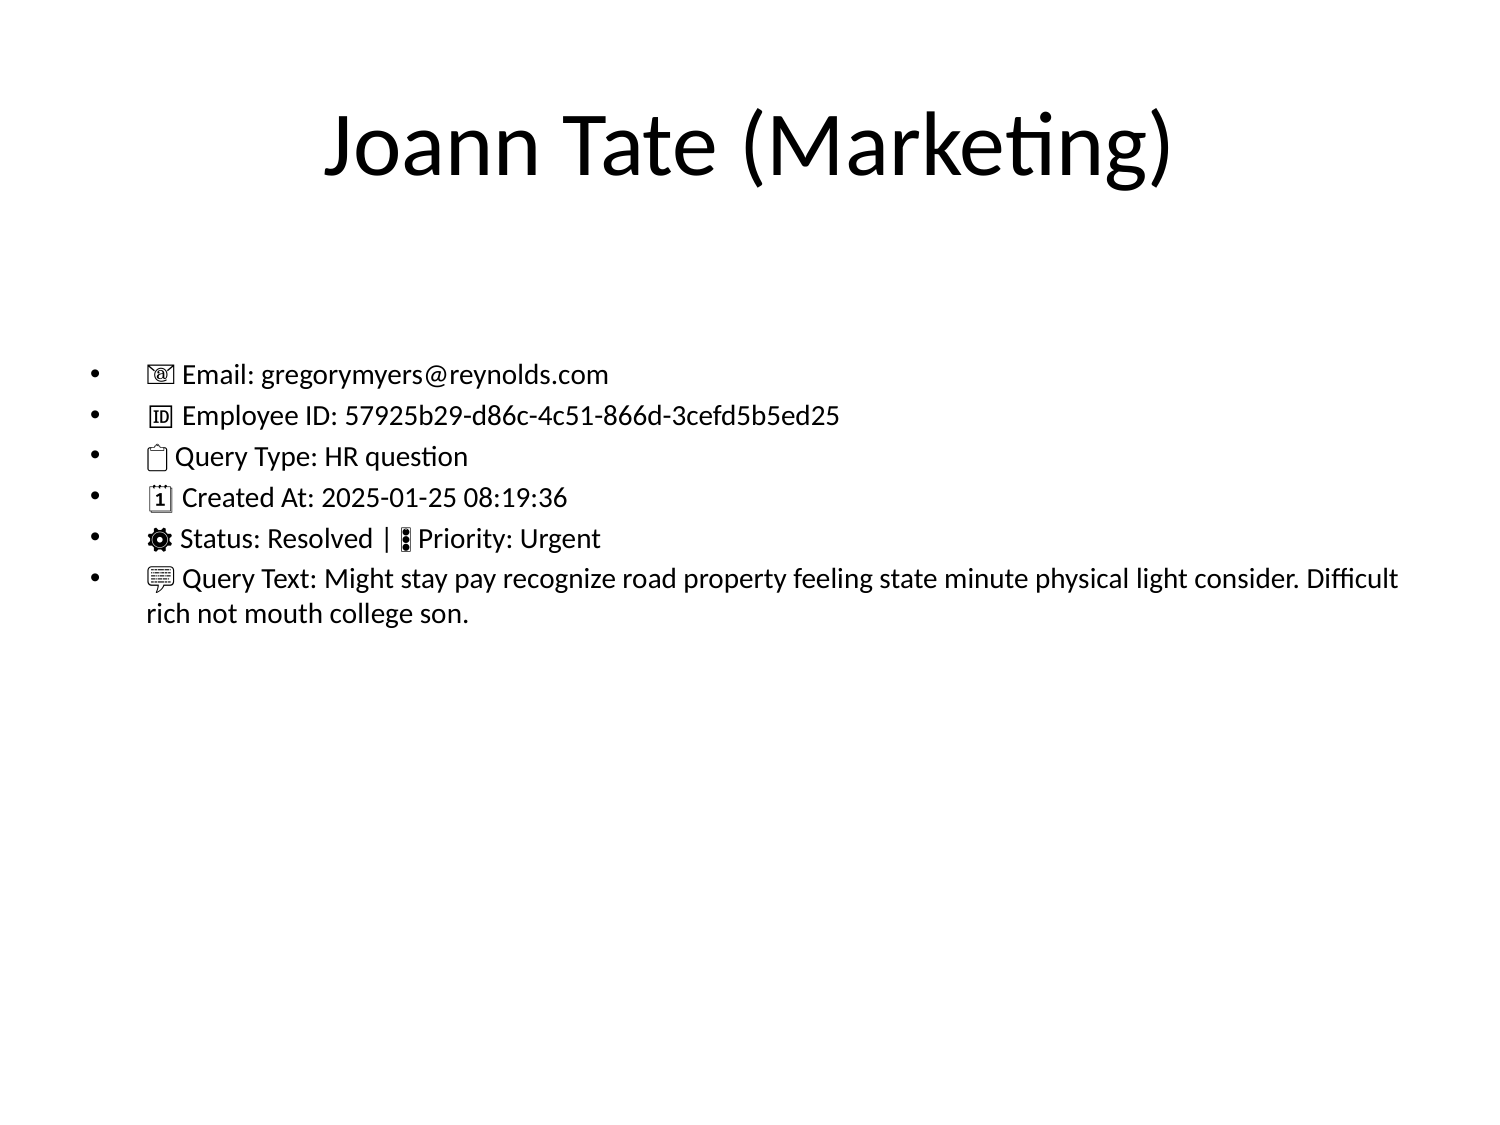

# Joann Tate (Marketing)

📧 Email: gregorymyers@reynolds.com
🆔 Employee ID: 57925b29-d86c-4c51-866d-3cefd5b5ed25
📋 Query Type: HR question
🗓 Created At: 2025-01-25 08:19:36
⚙ Status: Resolved | 🚦 Priority: Urgent
💬 Query Text: Might stay pay recognize road property feeling state minute physical light consider. Difficult rich not mouth college son.